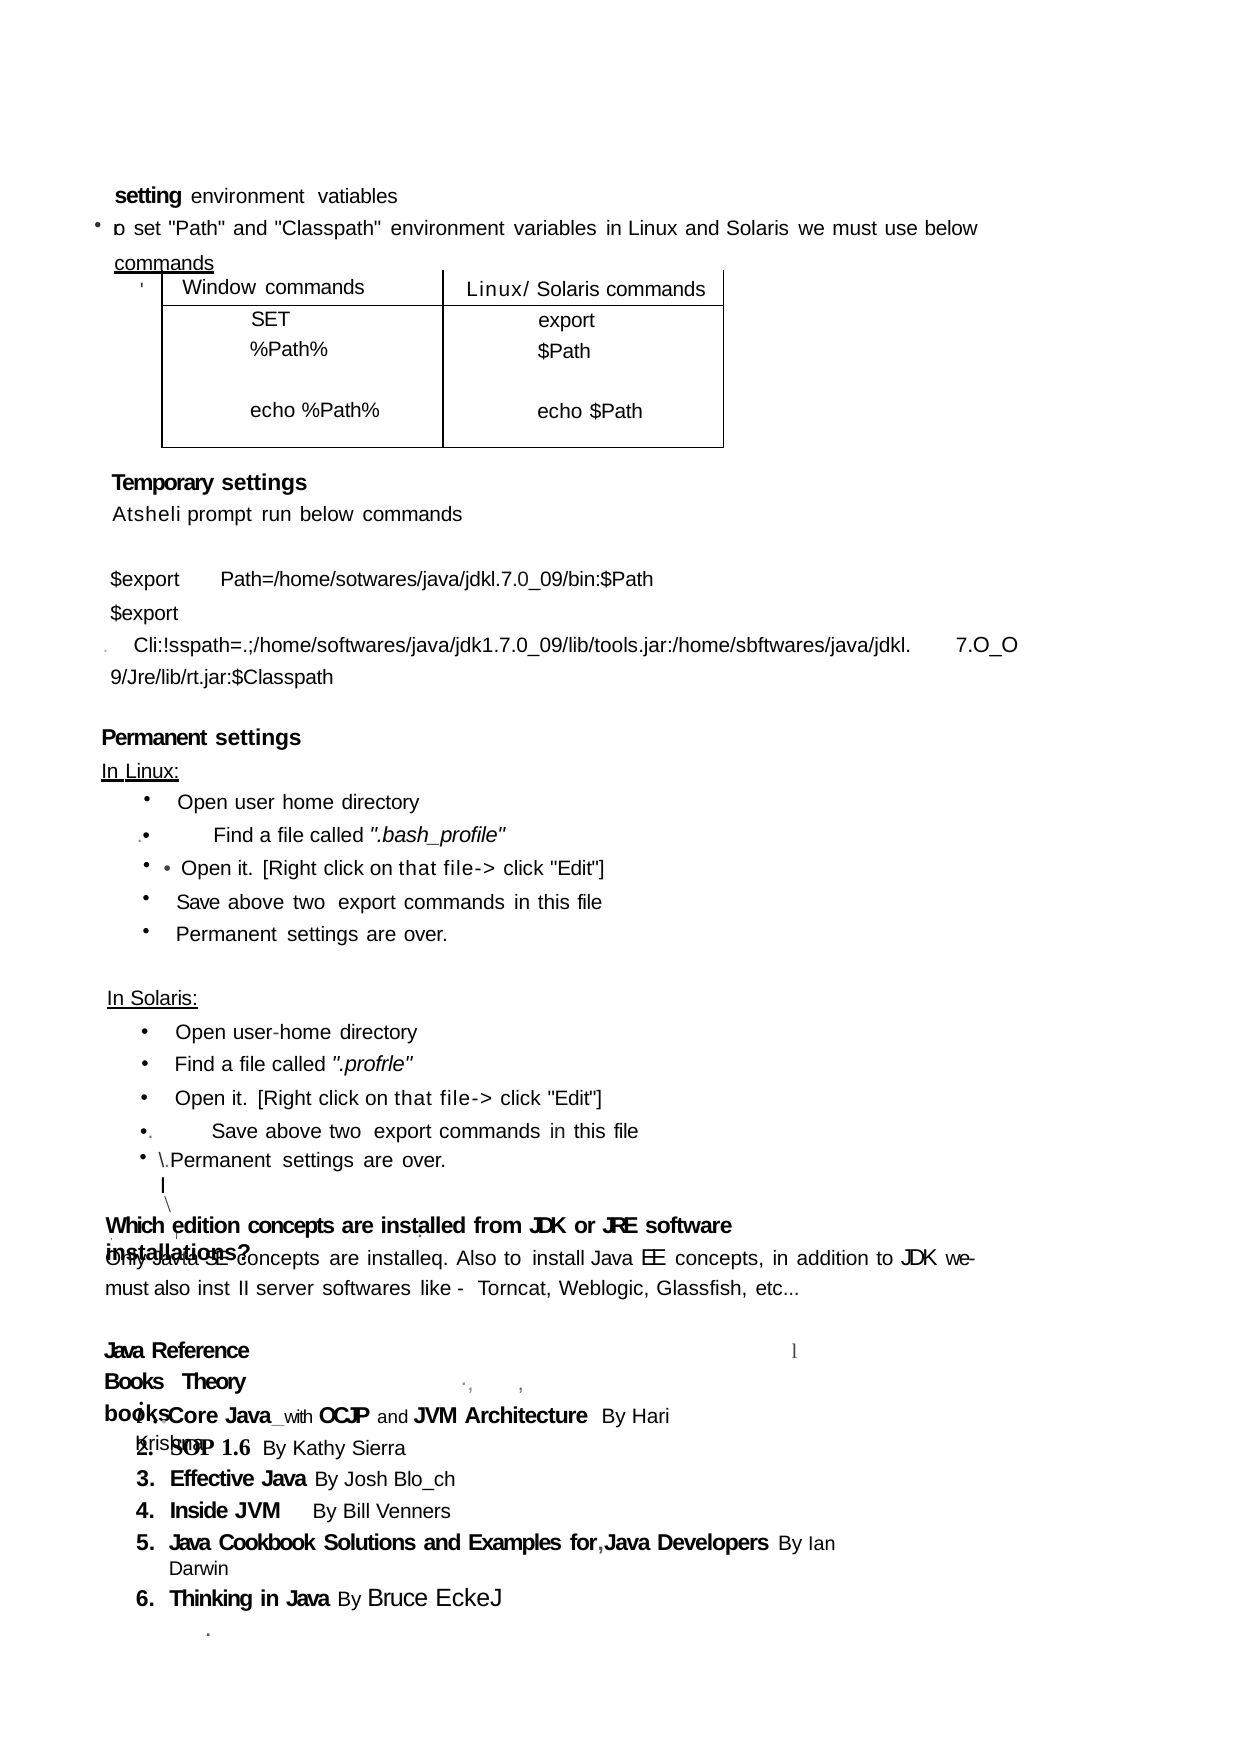

setting environment vatiables
ro	set "Path" and "Classpath" environment variables in Linux and Solaris we must use below
commands
| Window commands | Linux/ Solaris commands |
| --- | --- |
| SET %Path% echo %Path% | export $Path echo $Path |
'
Temporary settings
Atsheli prompt run below commands

$export   Path=/home/sotwares/java/jdkl.7.0_09/bin:$Path
$export
.  Cli:!sspath=.;/home/softwares/java/jdk1.7.0_09/lib/tools.jar:/home/sbftwares/java/jdkl.   7.O_O 9/Jre/lib/rt.jar:$Classpath

Permanent settings
In Linux:
Open user home directory
.•	Find a file called ".bash_profile"
• Open it. [Right click on that file-> click "Edit"]
Save above two export commands in this file
Permanent settings are over.

In Solaris:
Open user-home directory
Find a file called ".profrle"
Open it. [Right click on that file-> click "Edit"]
•.	Save above two export commands in this file
\.Permanent settings are over.
I
\
Which edition concepts are installed from JDK or JRE software installations?
,	I	•	., .
Only Javta SE concepts are installeq. Also to install Java EE concepts, in addition to JDK we- must also inst II server softwares like - Torncat, Weblogic, Glassfish, etc...
Java Reference Books Theory books
l
·,	,
i ..Core Java_with OCJP and JVM Architecture By Hari Krishna
SOP 1.6 By Kathy Sierra
Effective Java By Josh Blo_ch
Inside JVM
Java Cookbook Solutions and Examples for,Java Developers By Ian Darwin
Thinking in Java By Bruce EckeJ	.
By Bill Venners